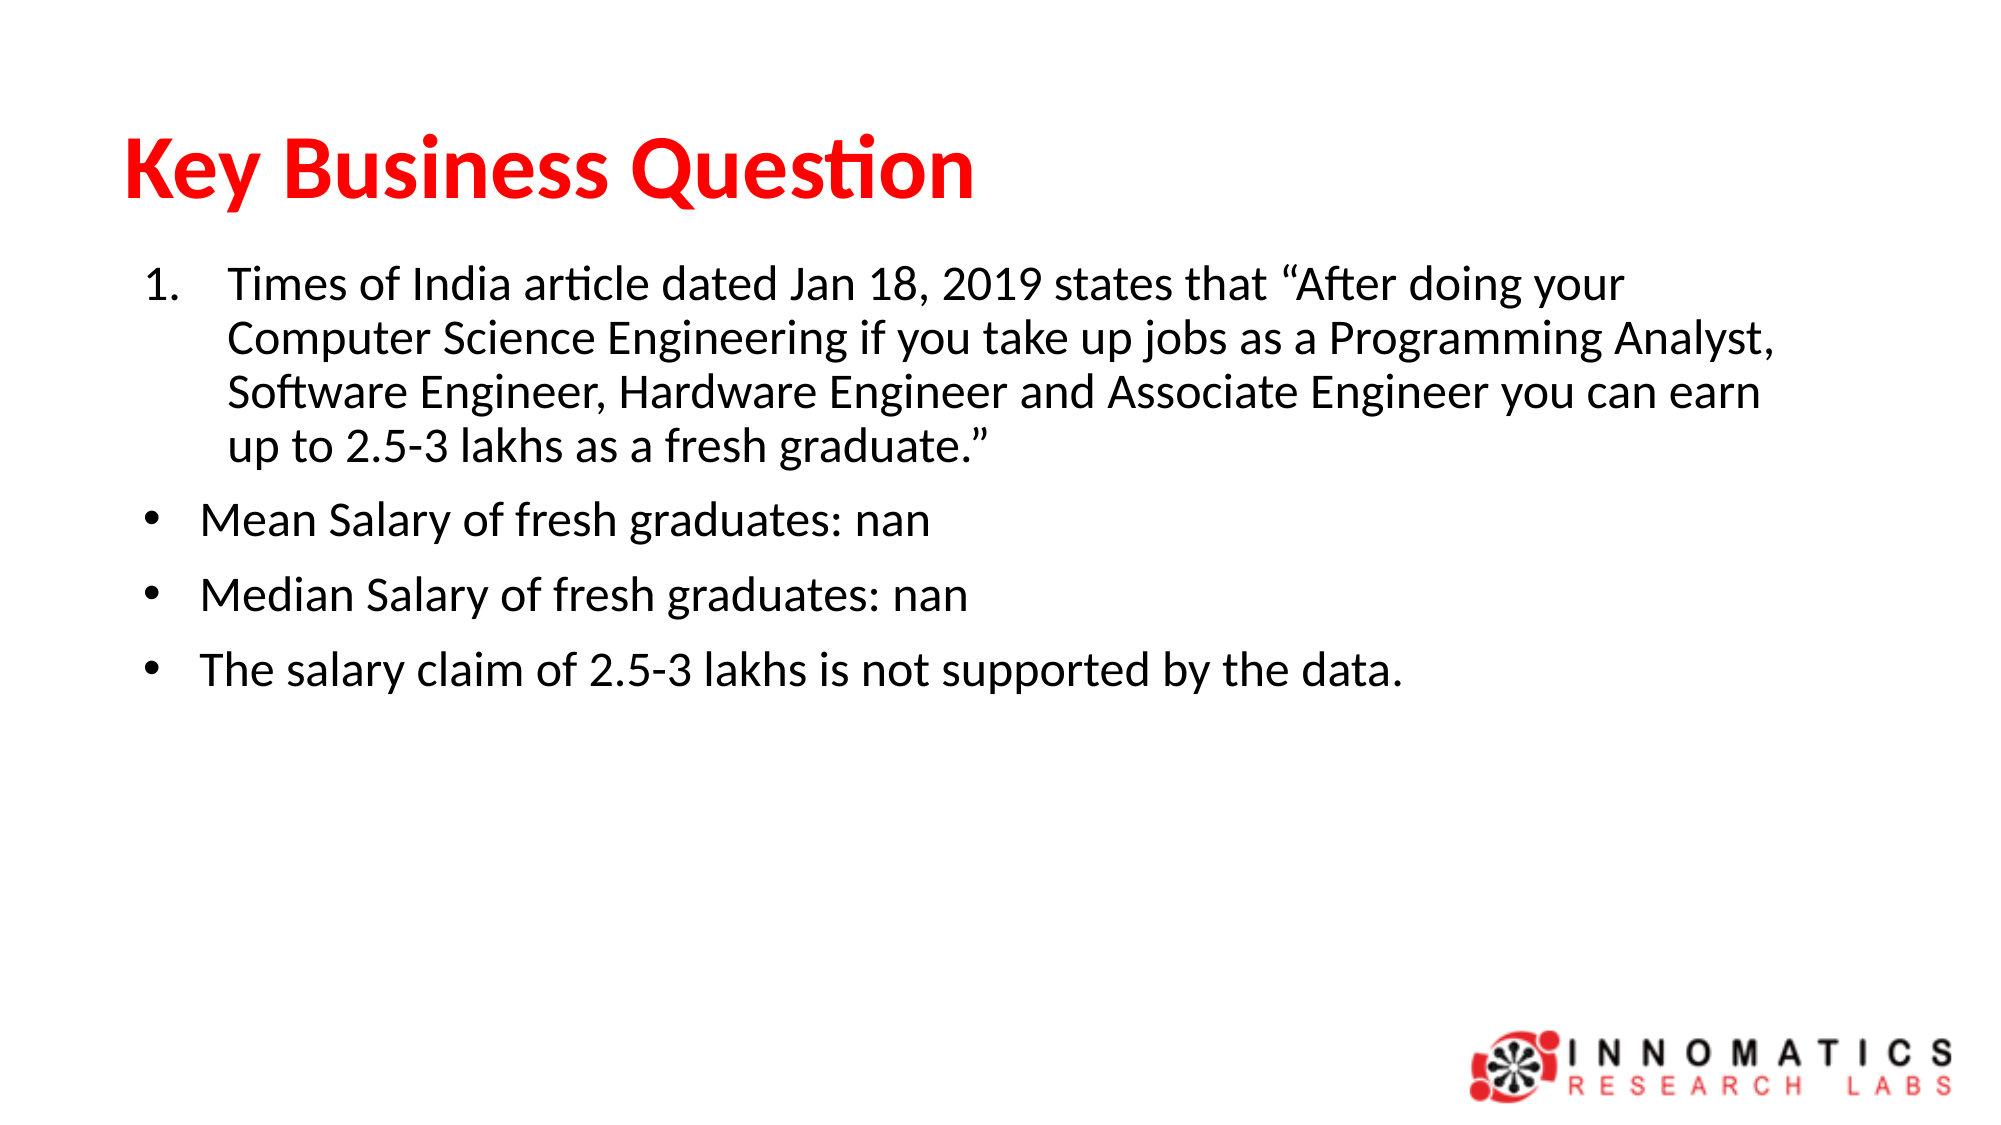

# Key Business Question
Times of India article dated Jan 18, 2019 states that “After doing your Computer Science Engineering if you take up jobs as a Programming Analyst, Software Engineer, Hardware Engineer and Associate Engineer you can earn up to 2.5-3 lakhs as a fresh graduate.”
Mean Salary of fresh graduates: nan
Median Salary of fresh graduates: nan
The salary claim of 2.5-3 lakhs is not supported by the data.